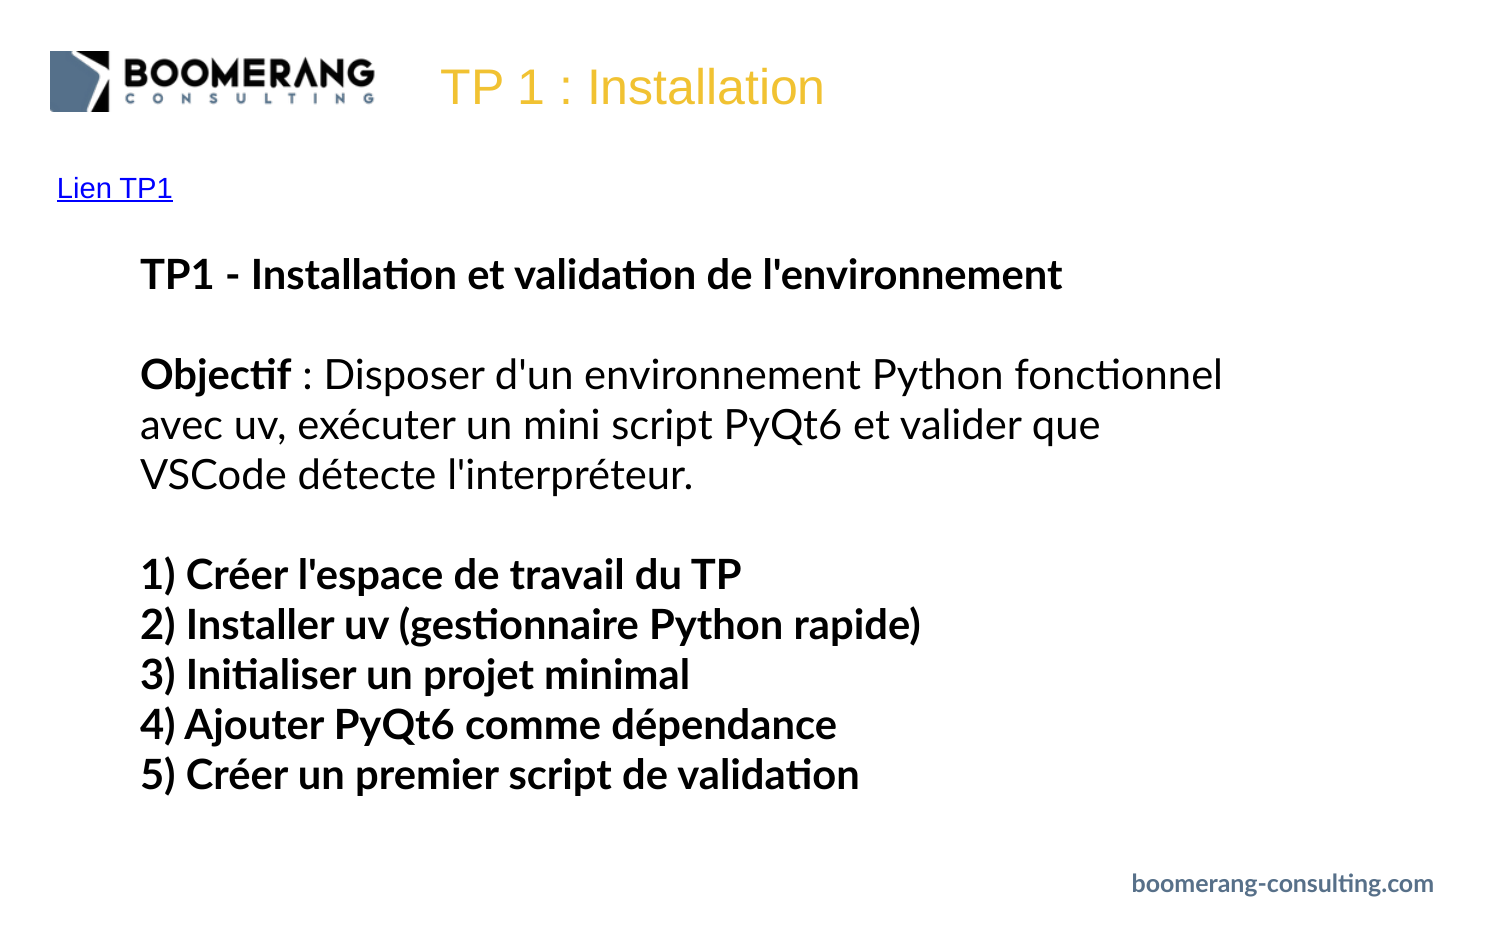

# TP 1 : Installation
Lien TP1
TP1 - Installation et validation de l'environnement
Objectif : Disposer d'un environnement Python fonctionnel avec uv, exécuter un mini script PyQt6 et valider que VSCode détecte l'interpréteur.
1) Créer l'espace de travail du TP
2) Installer uv (gestionnaire Python rapide)
3) Initialiser un projet minimal
4) Ajouter PyQt6 comme dépendance
5) Créer un premier script de validation